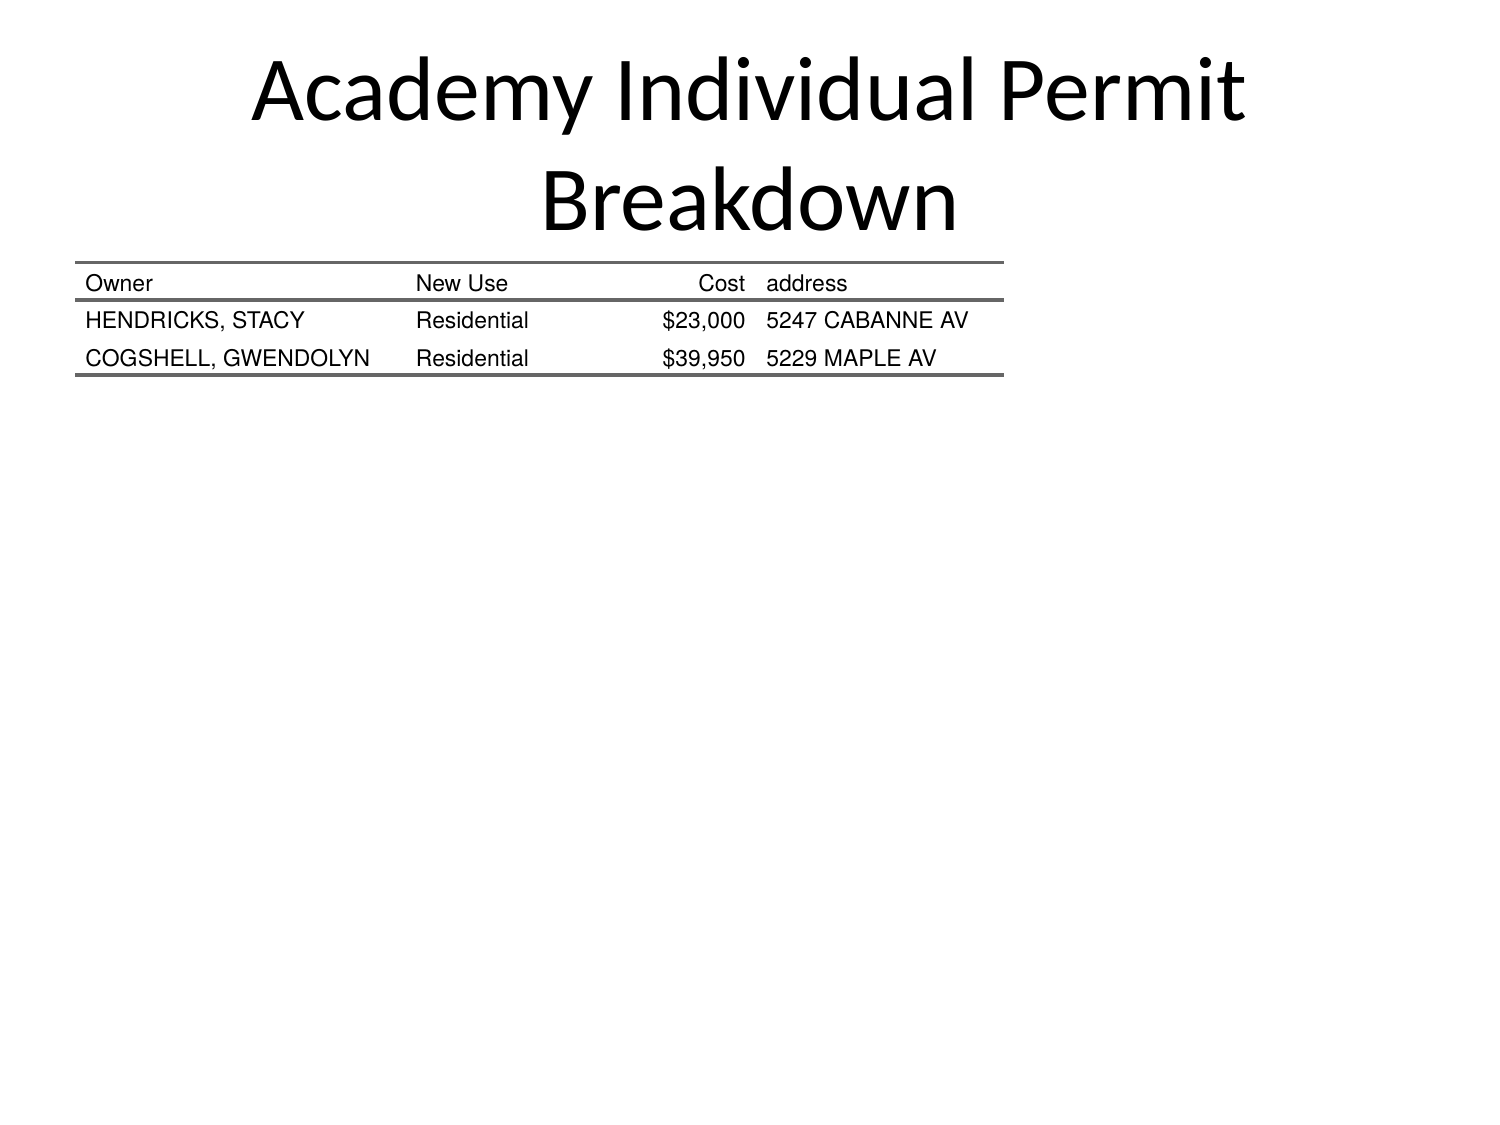

# Academy Individual Permit Breakdown
| Owner | New Use | Cost | address |
| --- | --- | --- | --- |
| HENDRICKS, STACY | Residential | $23,000 | 5247 CABANNE AV |
| COGSHELL, GWENDOLYN | Residential | $39,950 | 5229 MAPLE AV |